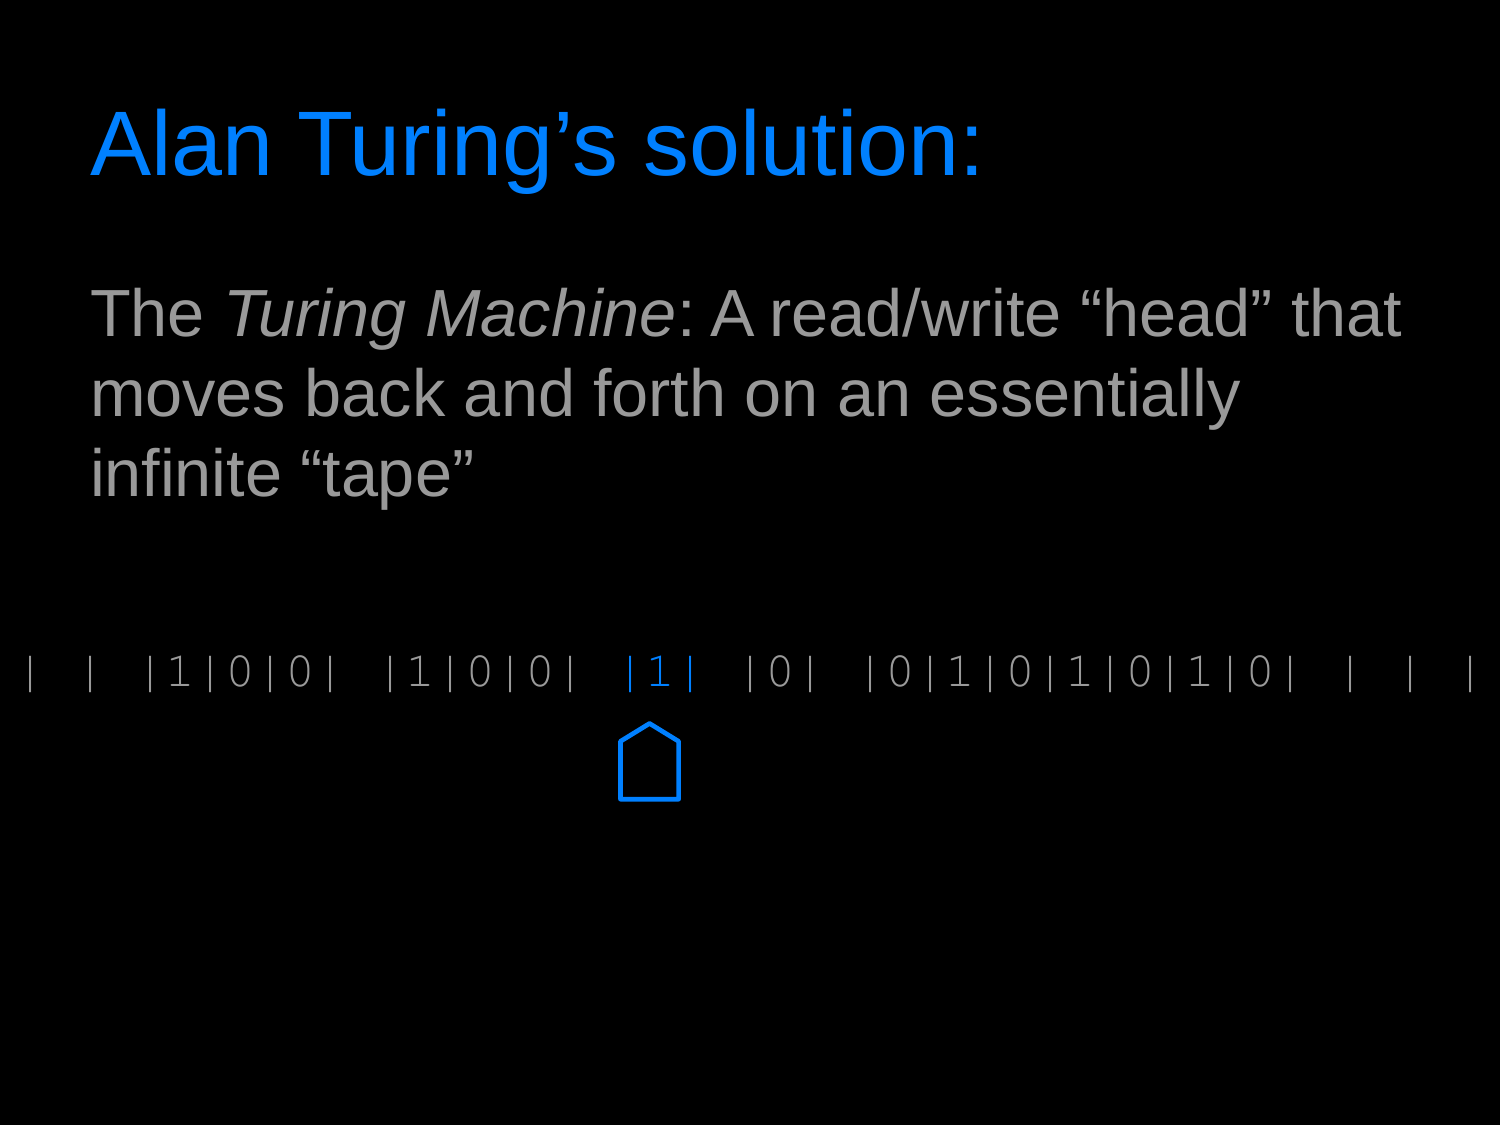

# Alan Turing’s solution:
The Turing Machine: A read/write “head” that moves back and forth on an essentially infinite “tape”
| | | | | | | |1|0|0| |1|0|0| |1| |0| |0|1|0|1|0|1|0| | | | | | | | |